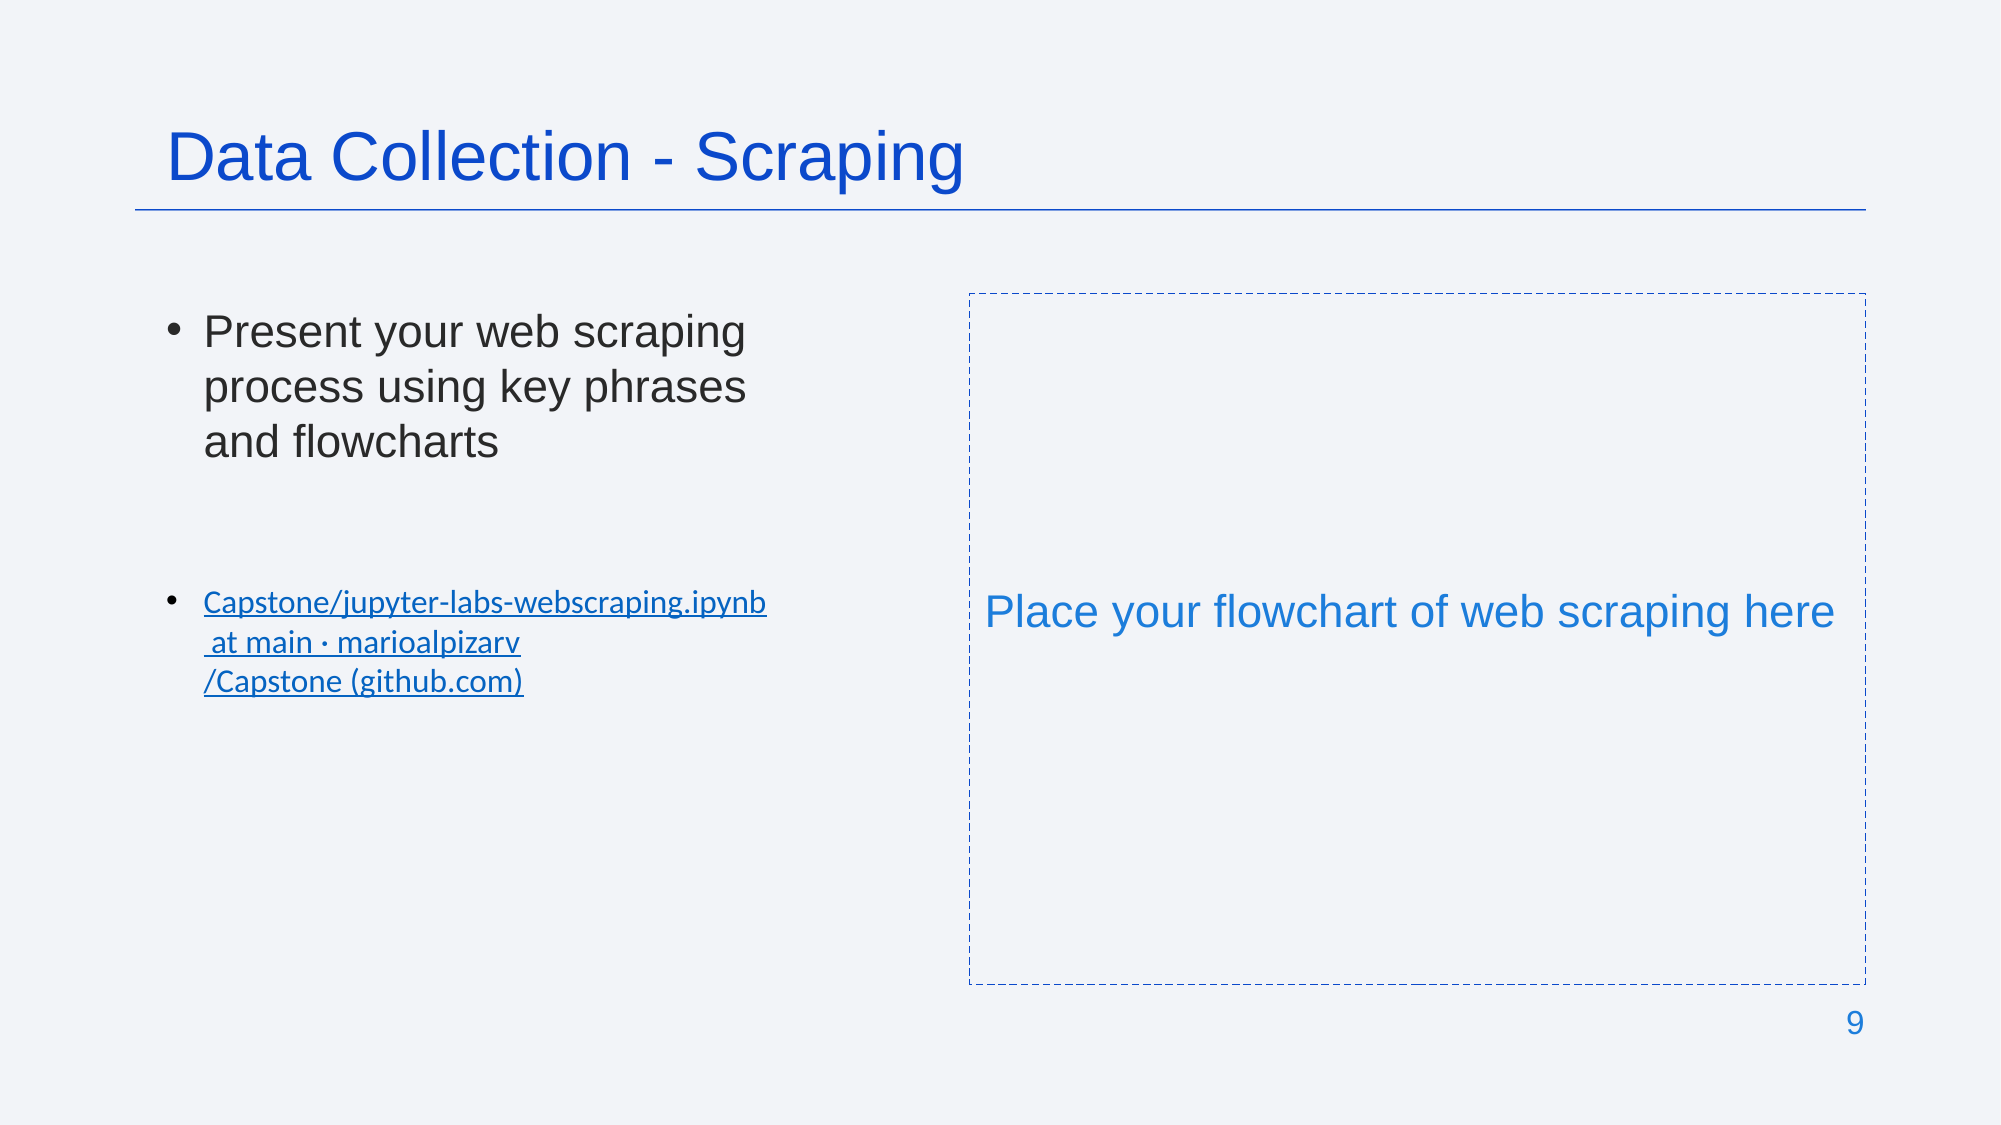

Data Collection - Scraping
Present your web scraping process using key phrases and flowcharts

Capstone/jupyter-labs-webscraping.ipynb at main · marioalpizarv/Capstone (github.com)

Place your flowchart of web scraping here
9